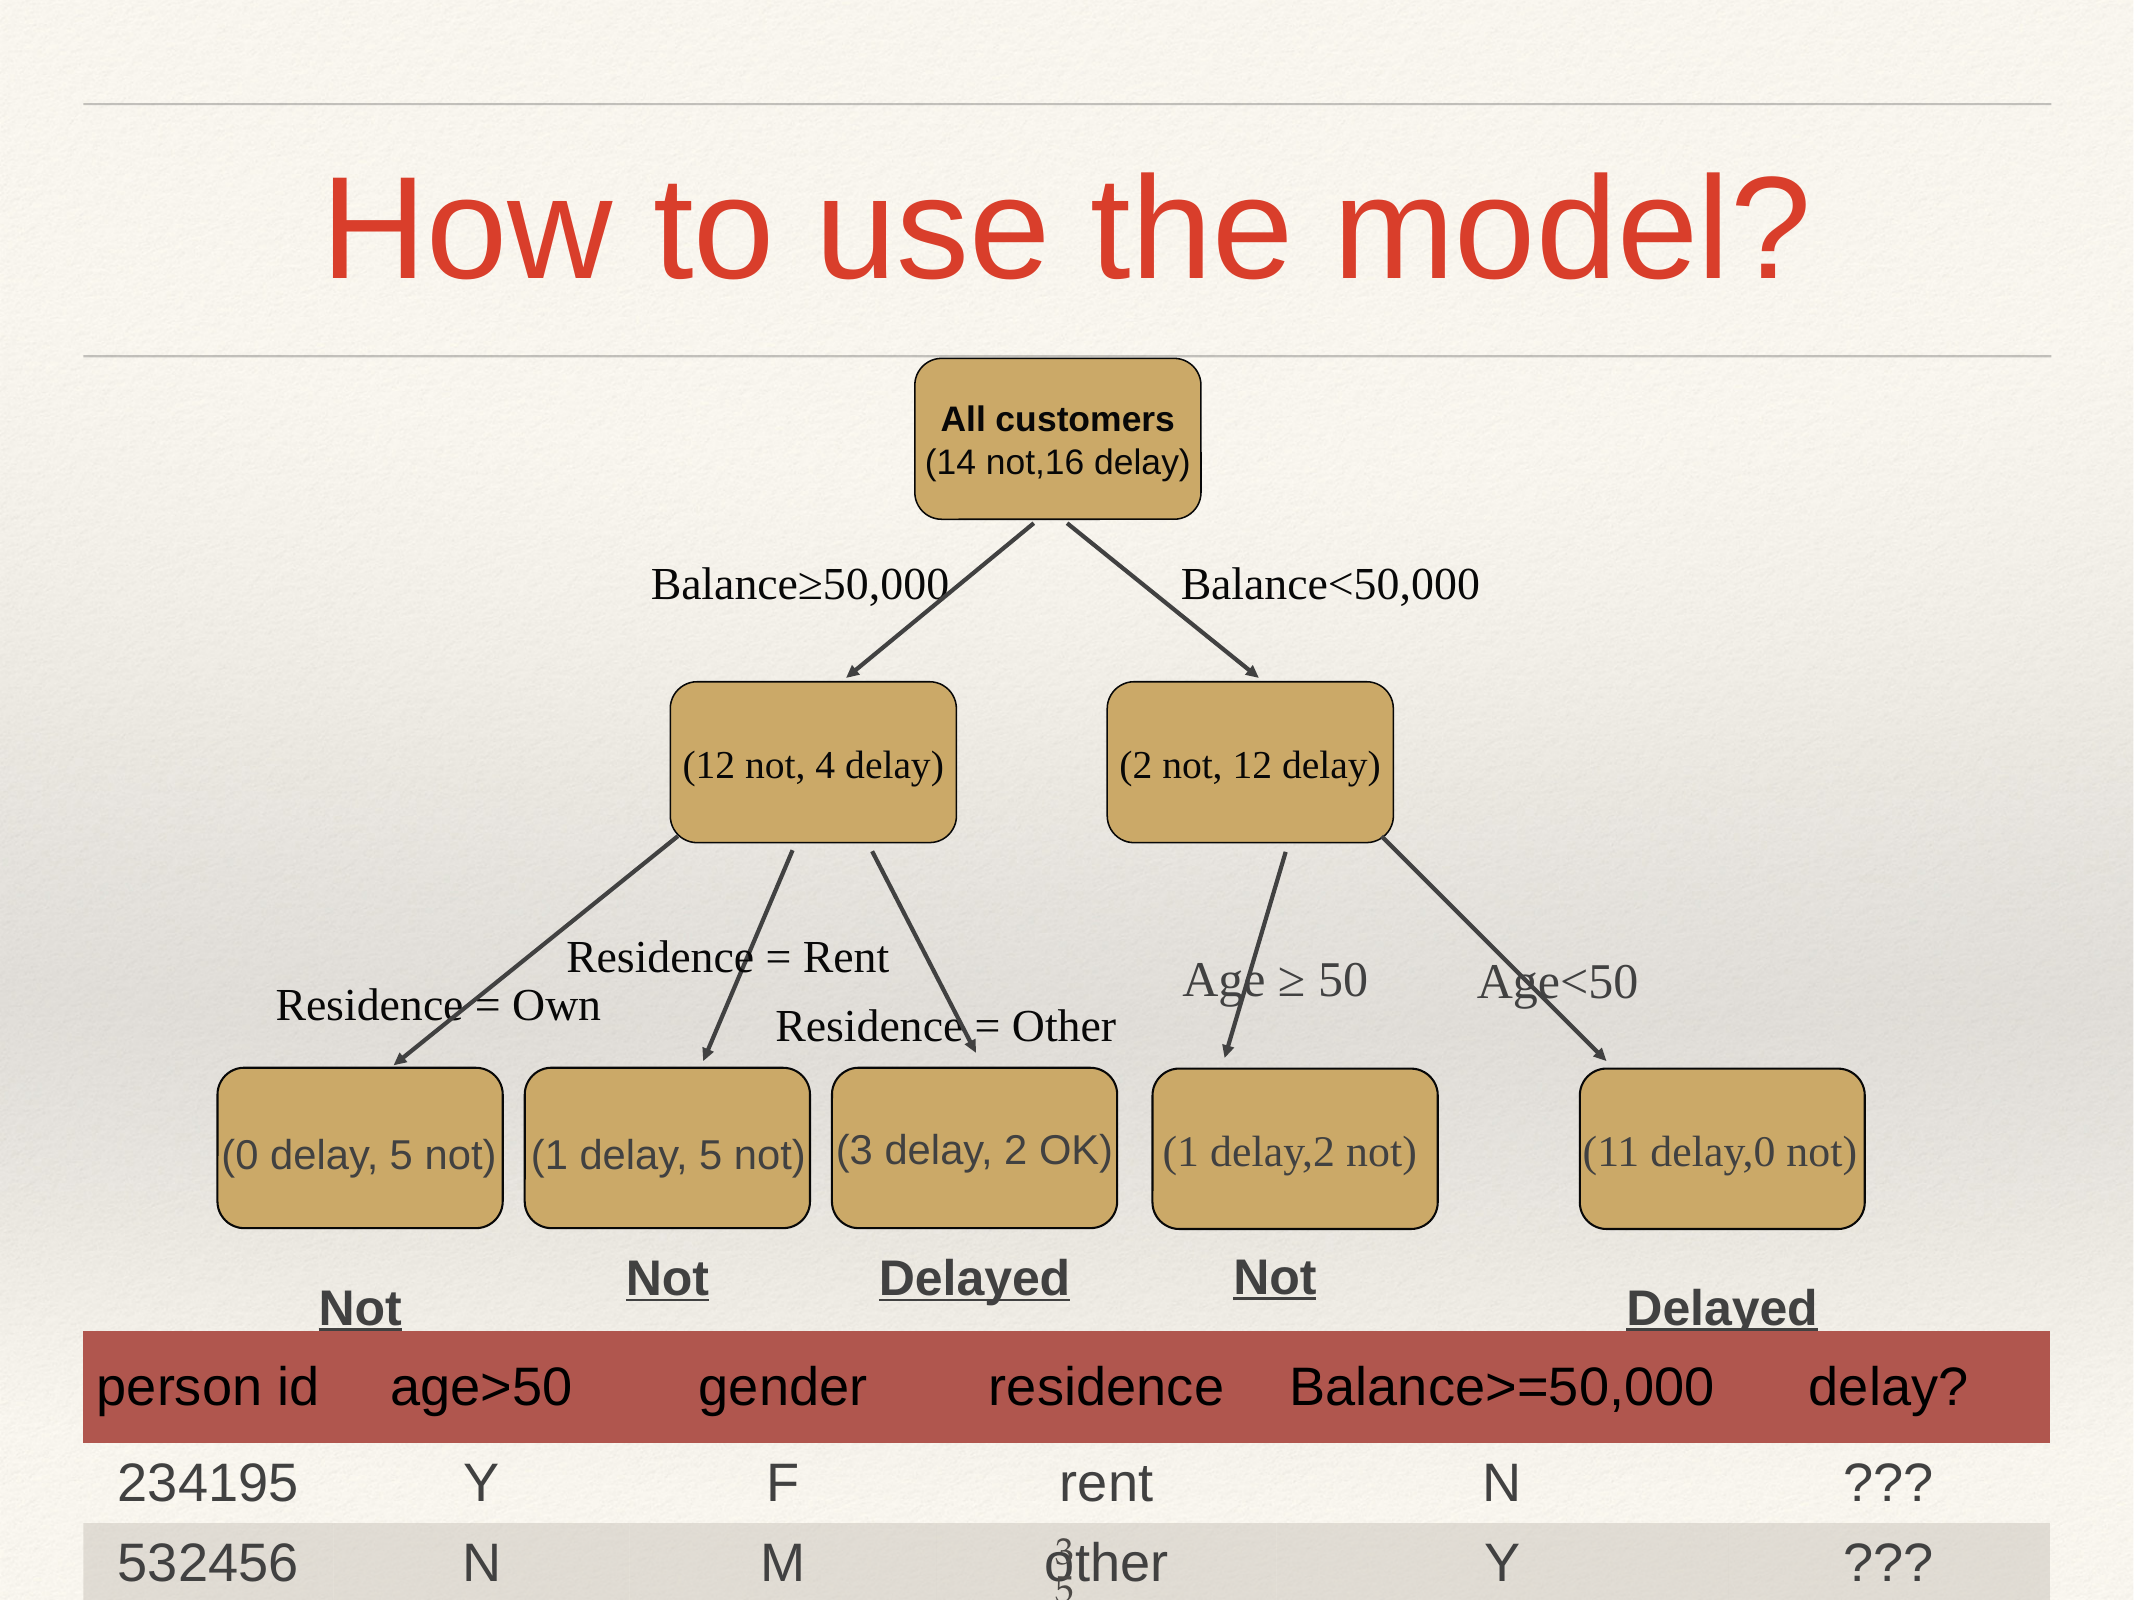

# How to use the model?

All customers
(14 not,16 delay)

Balance≥50,000
Balance<50,000

(12 not, 4 delay)

(2 not, 12 delay)

Residence = Own
Residence = Other

Residence = Rent

Age ≥ 50
Age<50

(0 delay, 5 not)

(1 delay, 5 not)

(3 delay, 2 OK)

(1 delay,2 not)

(11 delay,0 not)
Not
Not
Not
Delayed
Delayed
| person id | age>50 | gender | residence | Balance>=50,000 | delay? |
| --- | --- | --- | --- | --- | --- |
| 234195 | Y | F | rent | N | ??? |
| 532456 | N | M | other | Y | ??? |
35